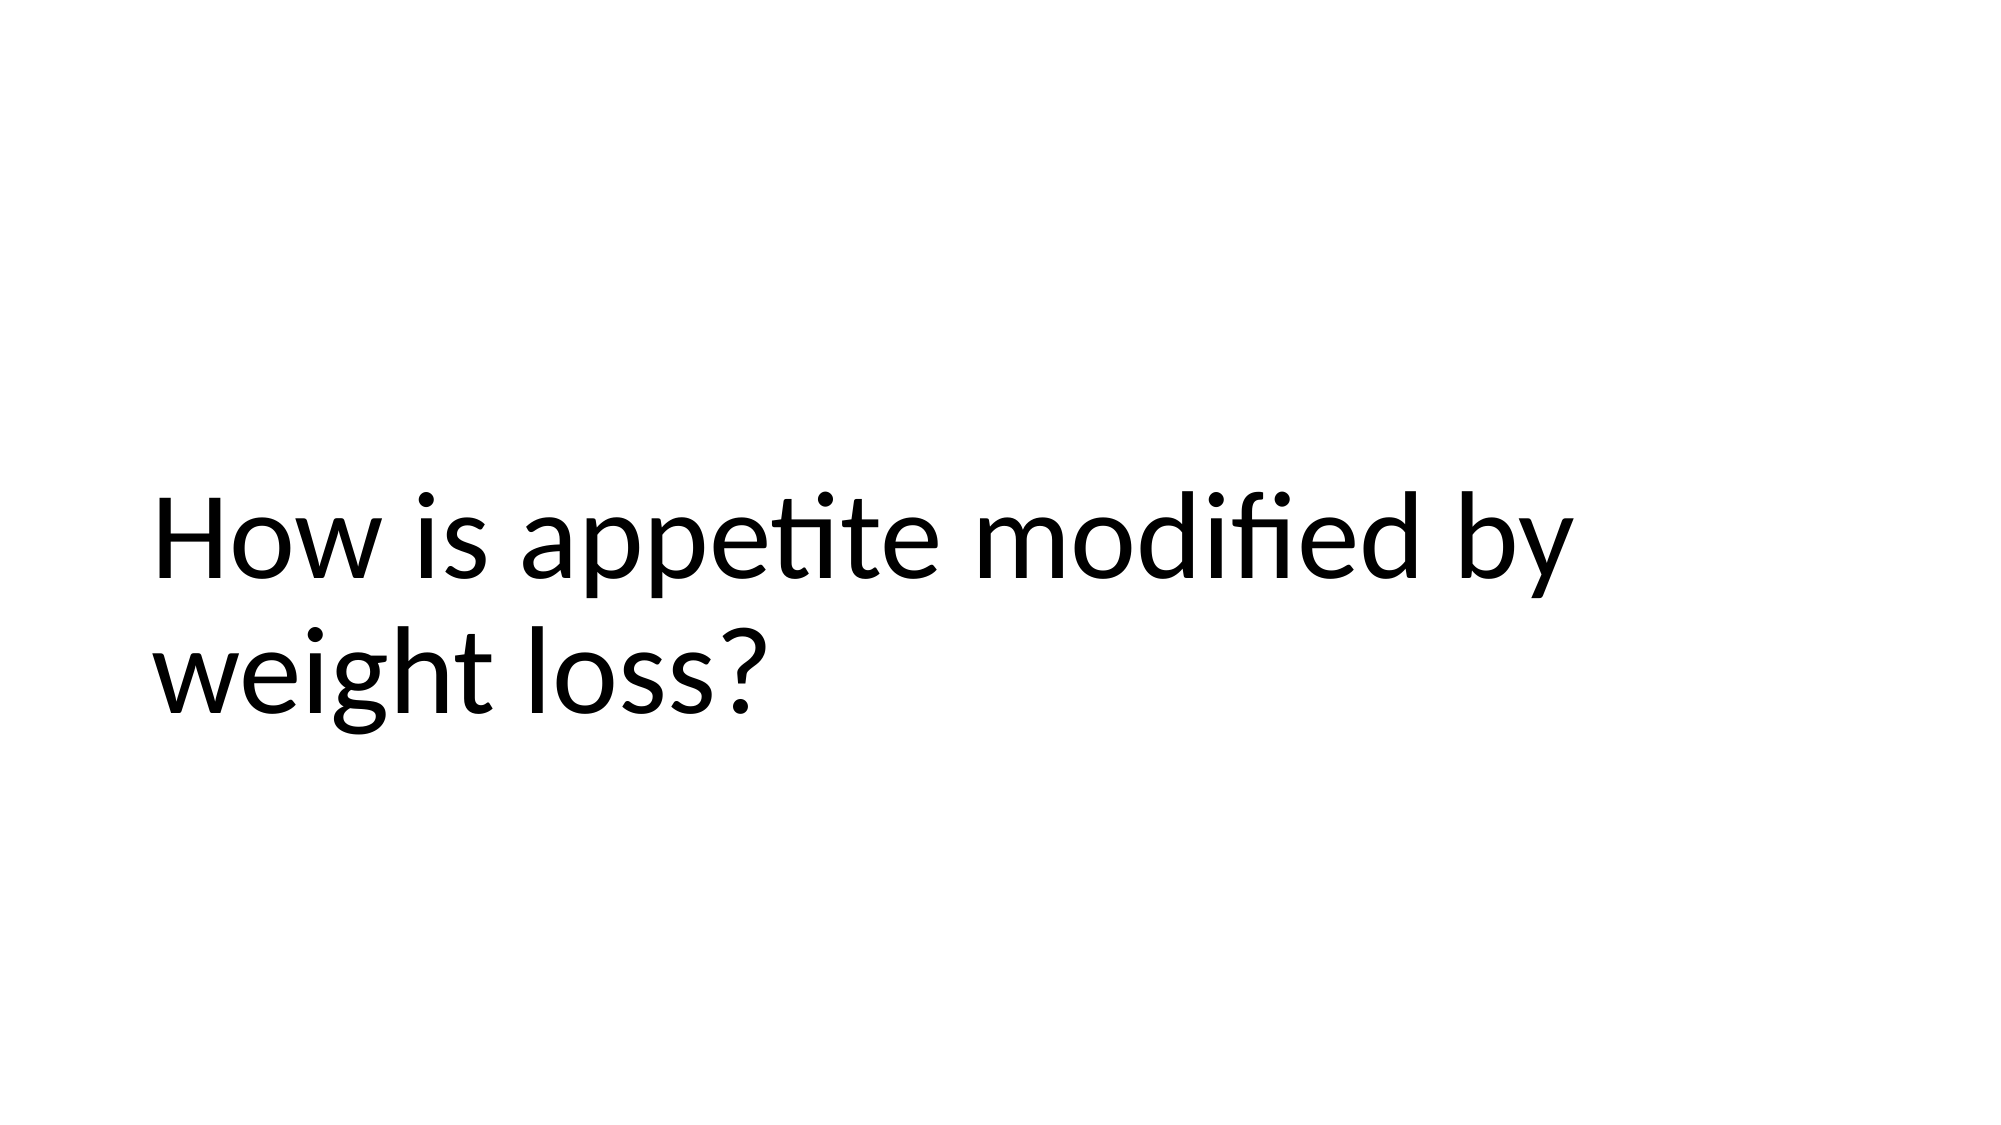

# How is appetite modified by weight loss?